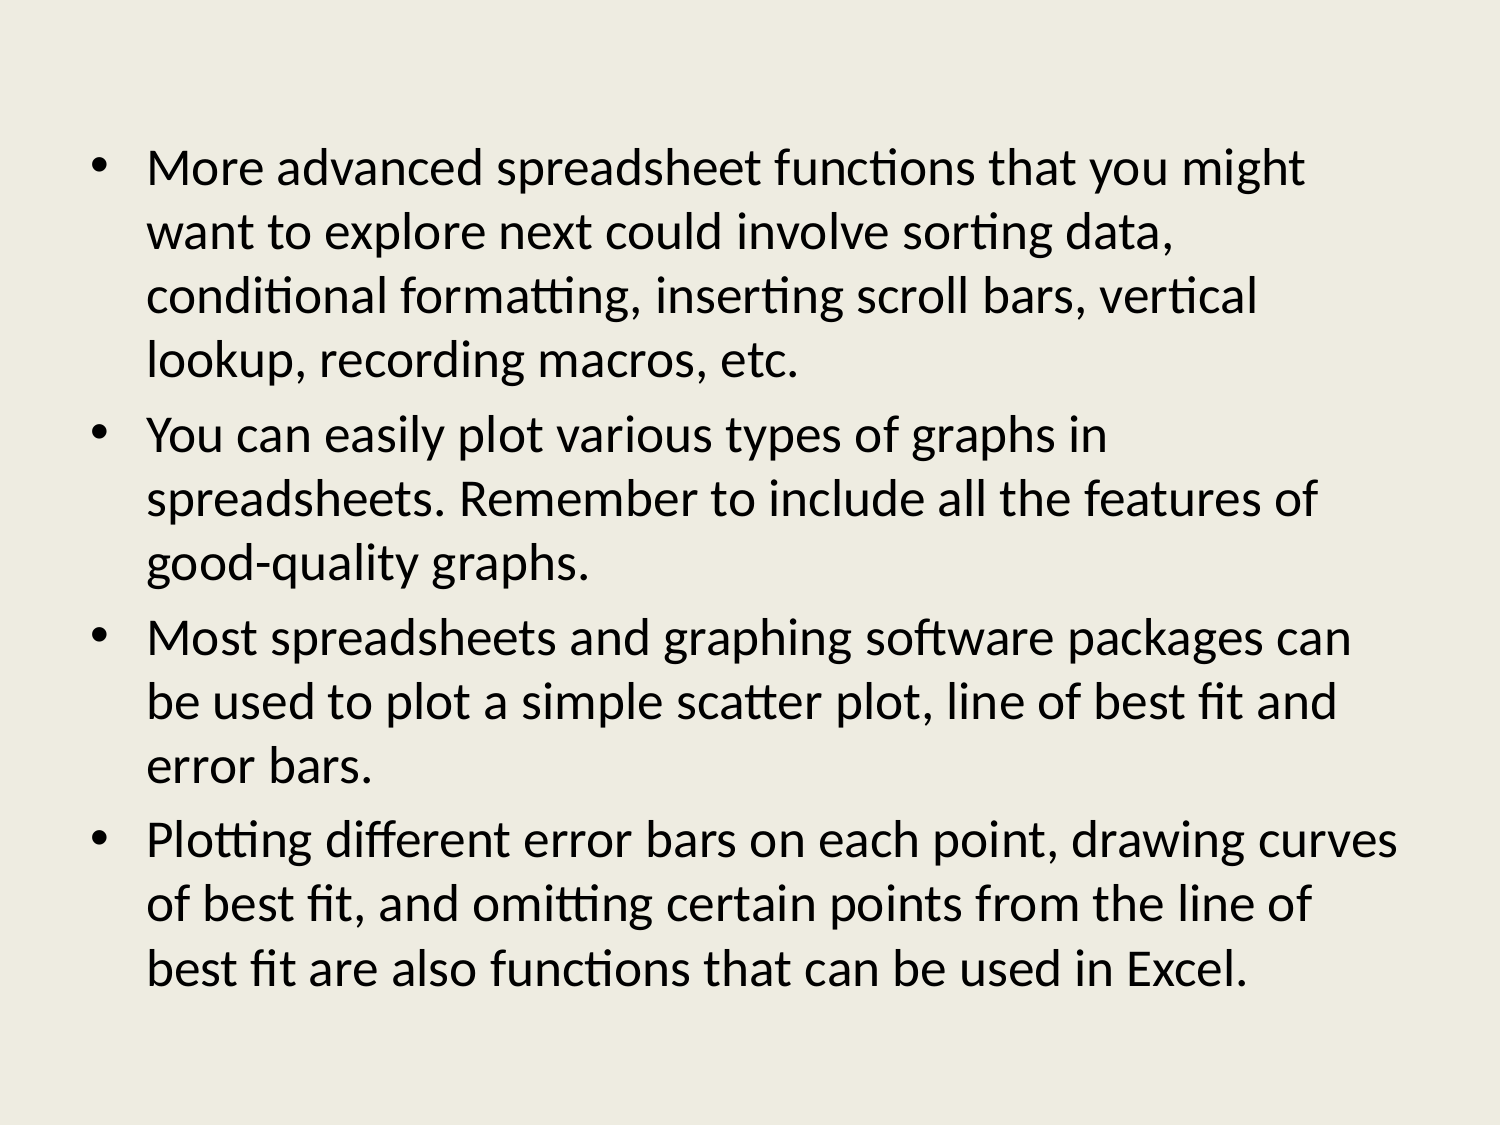

More advanced spreadsheet functions that you might want to explore next could involve sorting data, conditional formatting, inserting scroll bars, vertical lookup, recording macros, etc.
You can easily plot various types of graphs in spreadsheets. Remember to include all the features of good-quality graphs.
Most spreadsheets and graphing software packages can be used to plot a simple scatter plot, line of best fit and error bars.
Plotting different error bars on each point, drawing curves of best fit, and omitting certain points from the line of best fit are also functions that can be used in Excel.